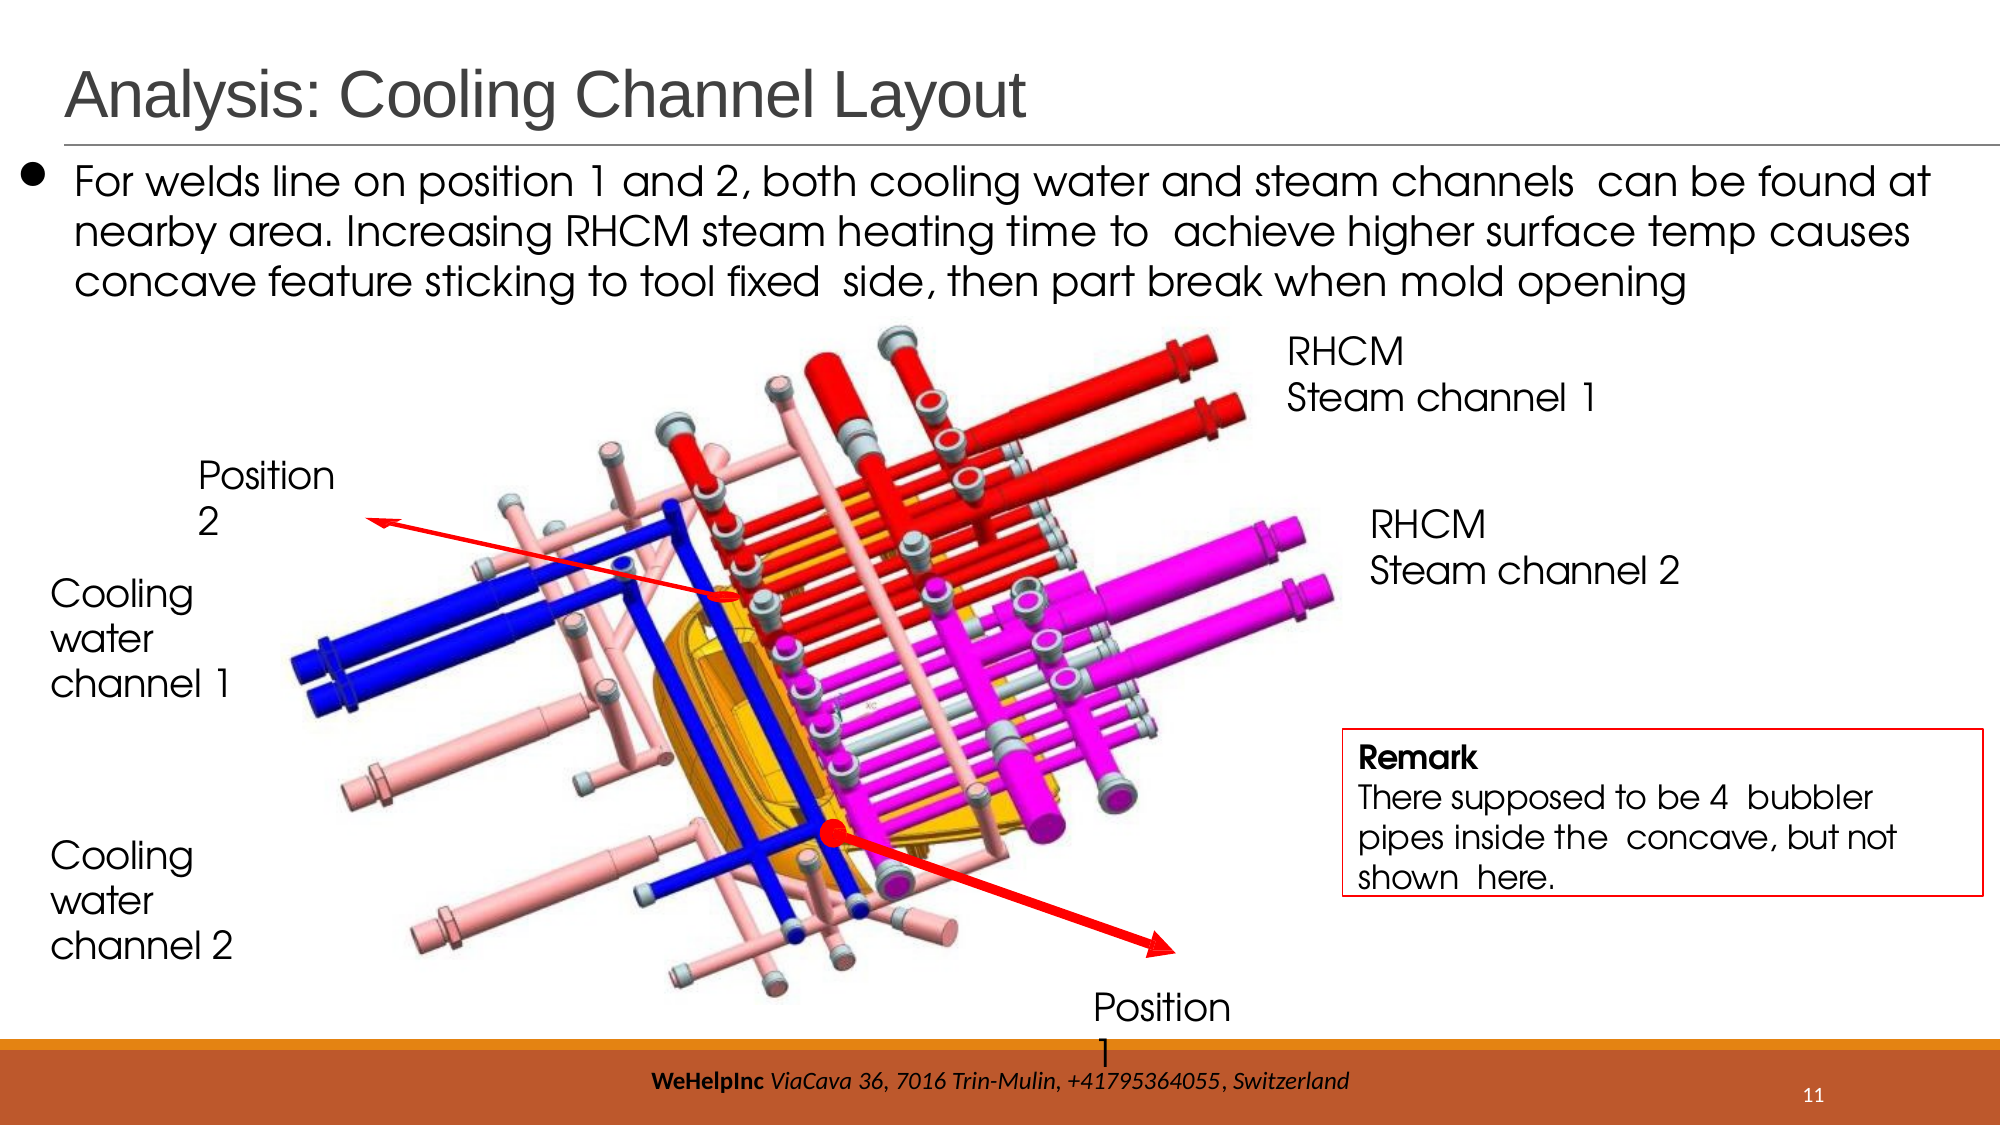

# Analysis: Cooling Channel Layout
For welds line on position 1 and 2, both cooling water and steam channels  can be found at nearby area. Increasing RHCM steam heating time to  achieve higher surface temp causes concave feature sticking to tool fixed  side, then part break when mold opening

RHCM
Steam channel 1
Position 2
RHCM
Steam channel 2

Cooling water  channel 1
Remark
There supposed to be 4  bubbler pipes inside the  concave, but not shown  here.

Cooling water  channel 2
Position 1
11